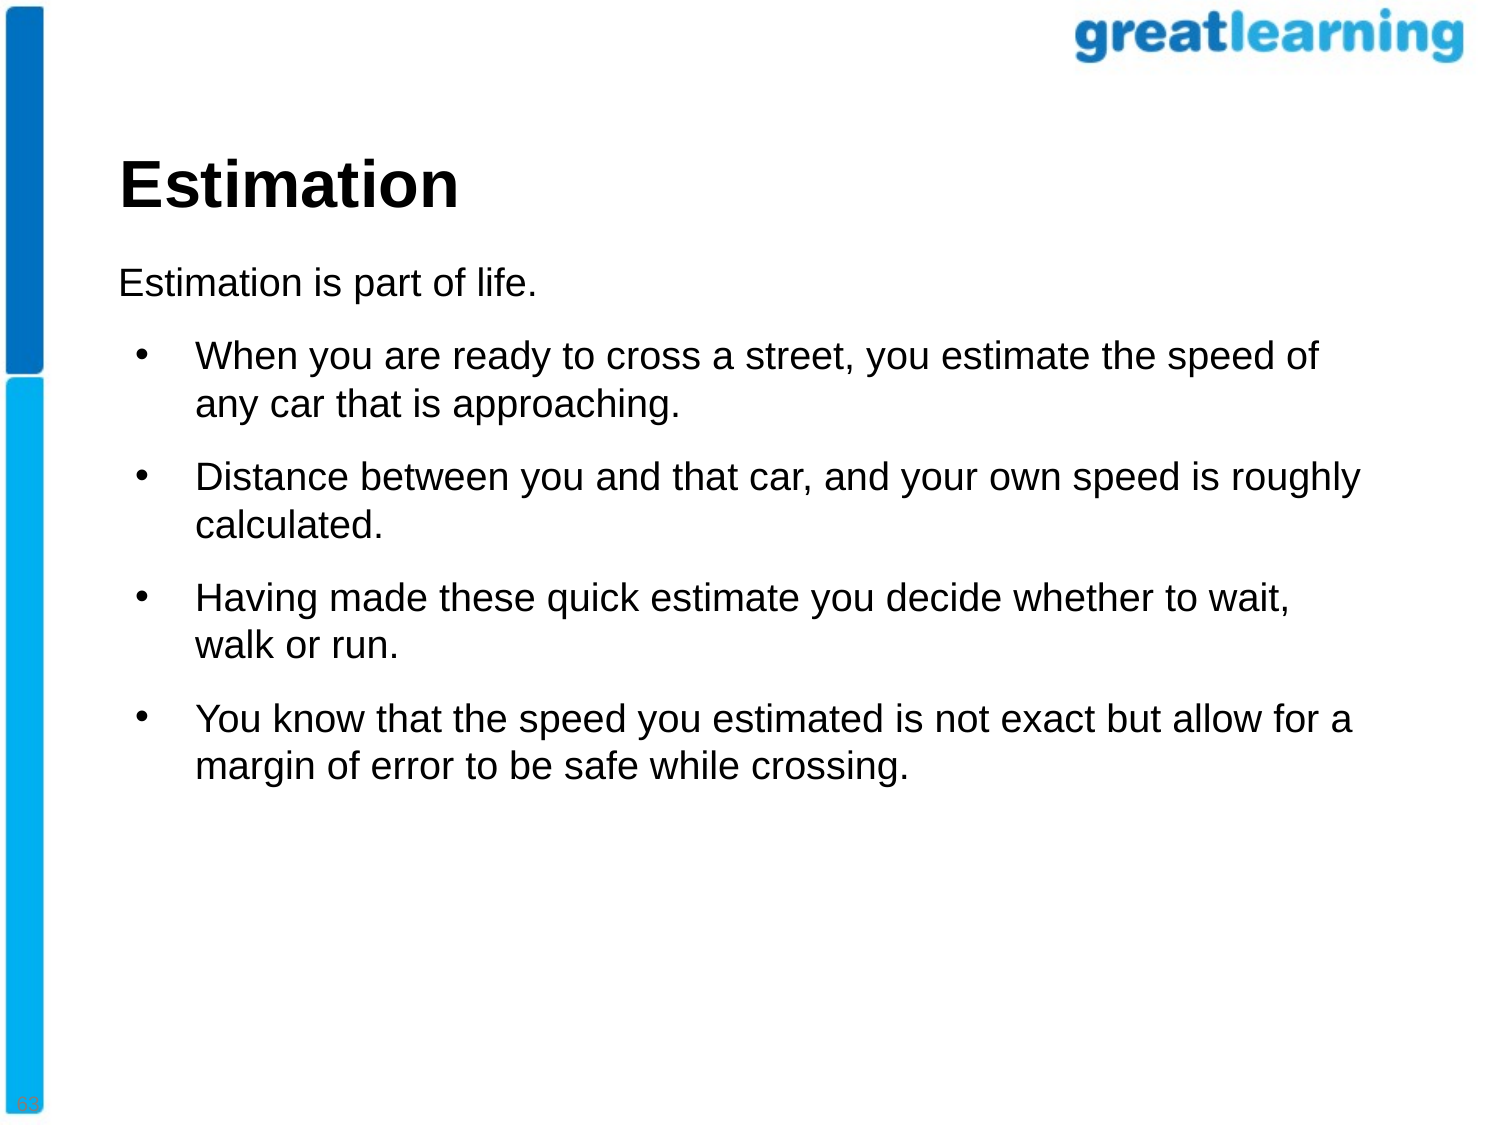

#
Estimation
Estimation is part of life.
When you are ready to cross a street, you estimate the speed of any car that is approaching.
Distance between you and that car, and your own speed is roughly calculated.
Having made these quick estimate you decide whether to wait, walk or run.
You know that the speed you estimated is not exact but allow for a margin of error to be safe while crossing.